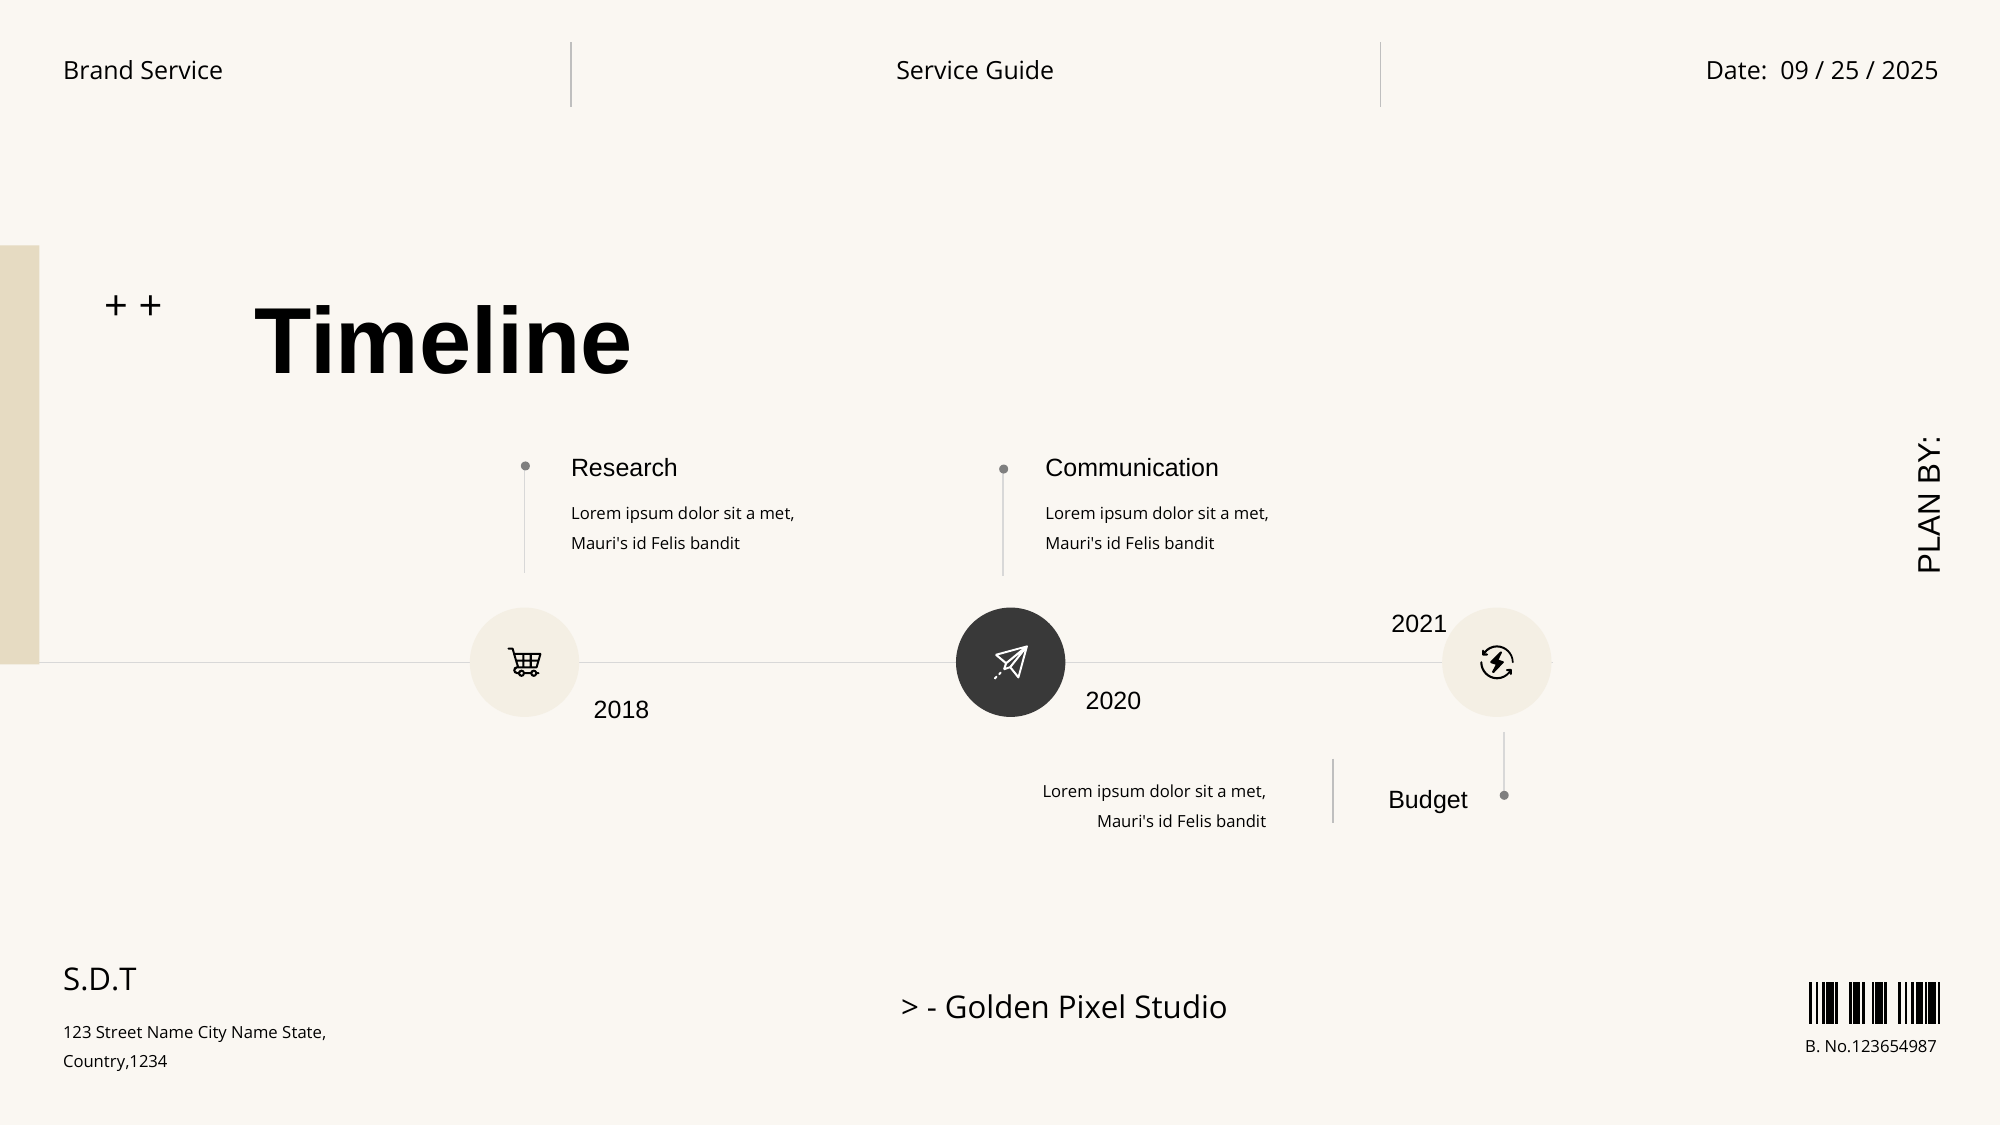

Brand Service
Service Guide
Date:  09 / 25 / 2025

Timeline
+ +
Research
Communication

PLAN BY:

Lorem ipsum dolor sit a met, Mauri's id Felis bandit
Lorem ipsum dolor sit a met, Mauri's id Felis bandit
2021

2020
2018
Lorem ipsum dolor sit a met, Mauri's id Felis bandit
Budget

S.D.T
> - Golden Pixel Studio
123 Street Name City Name State, Country,1234
B. No.123654987